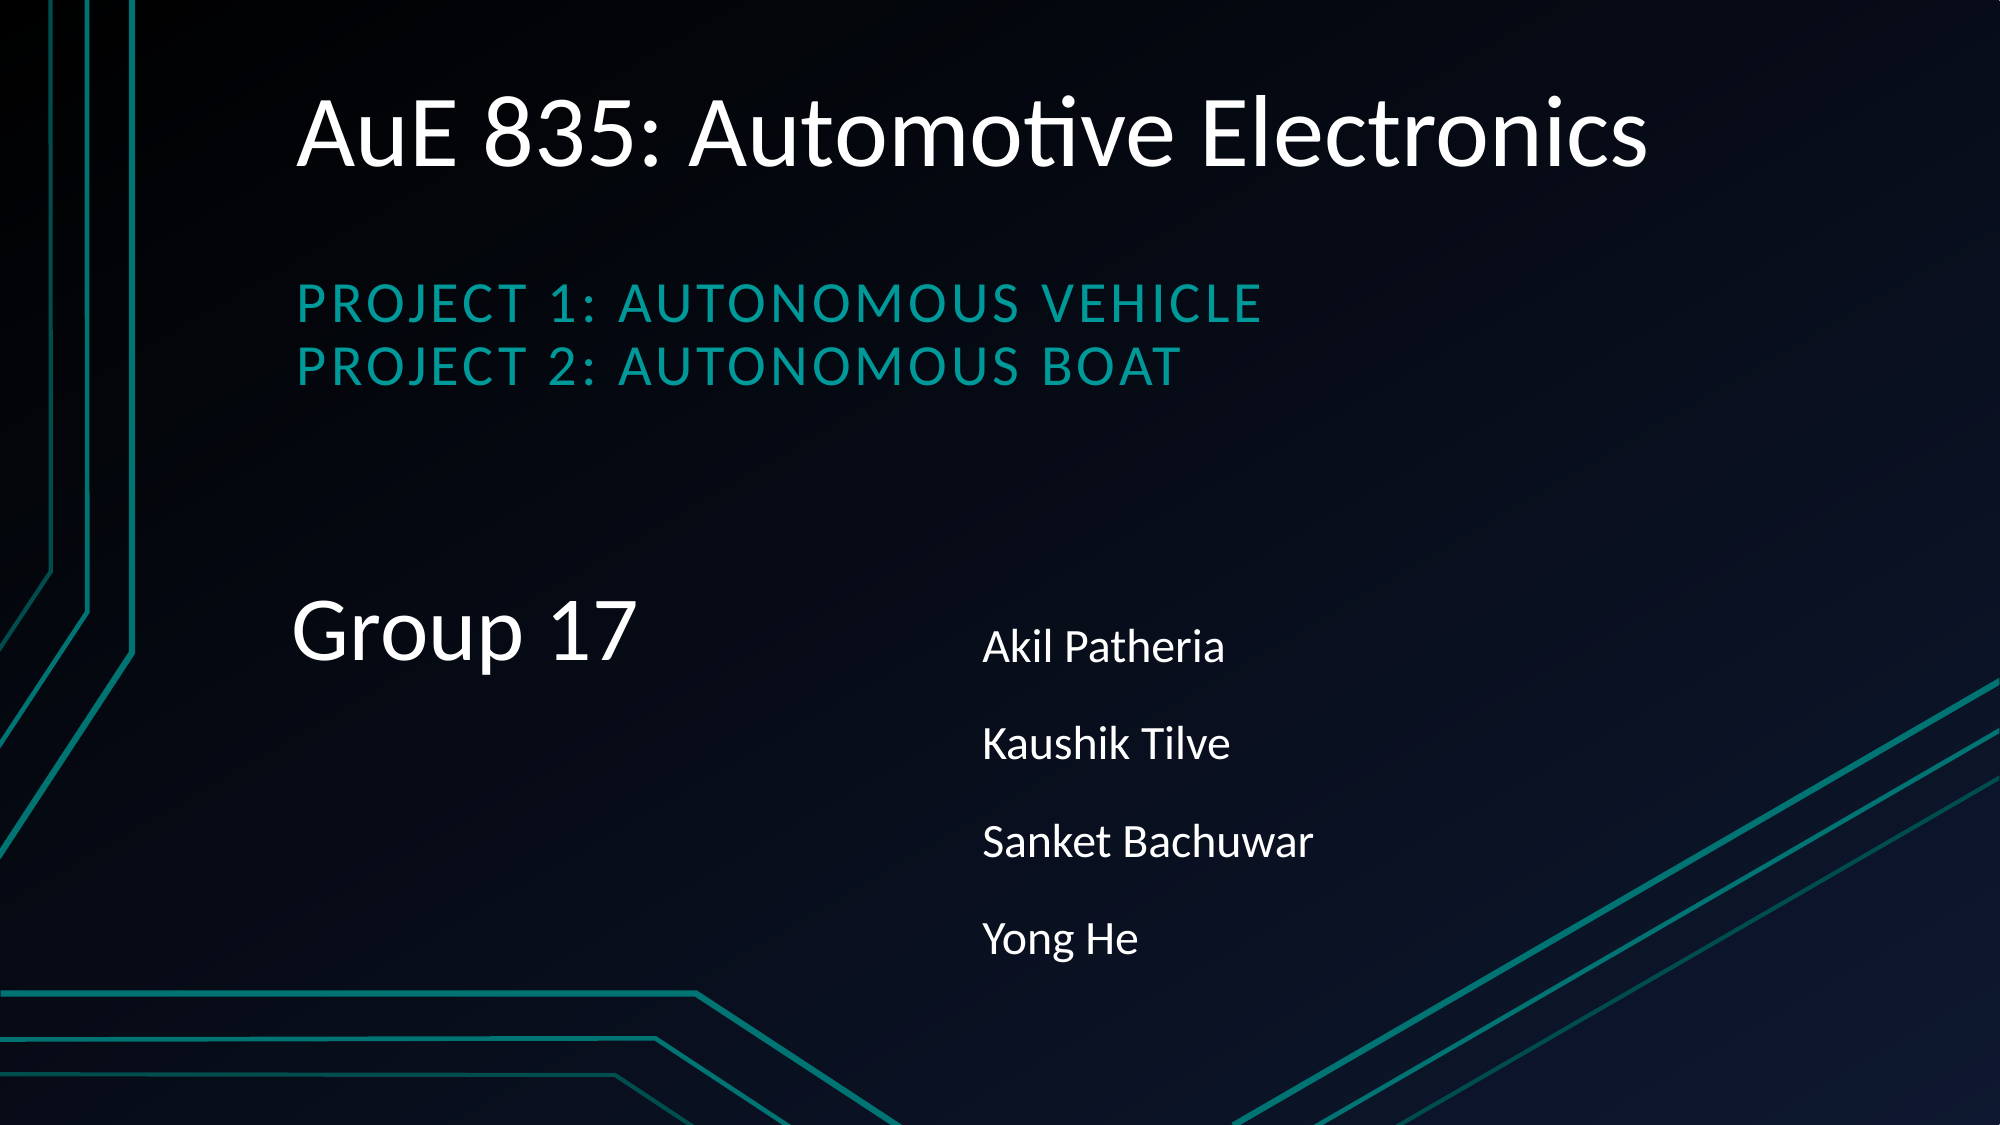

# AuE 835: Automotive Electronics
Project 1: AUTONOMOUS VEHICLE
Project 2: AUTONOMOUS BOAT

Group 17
Akil Patheria
Kaushik Tilve
Sanket Bachuwar
Yong He